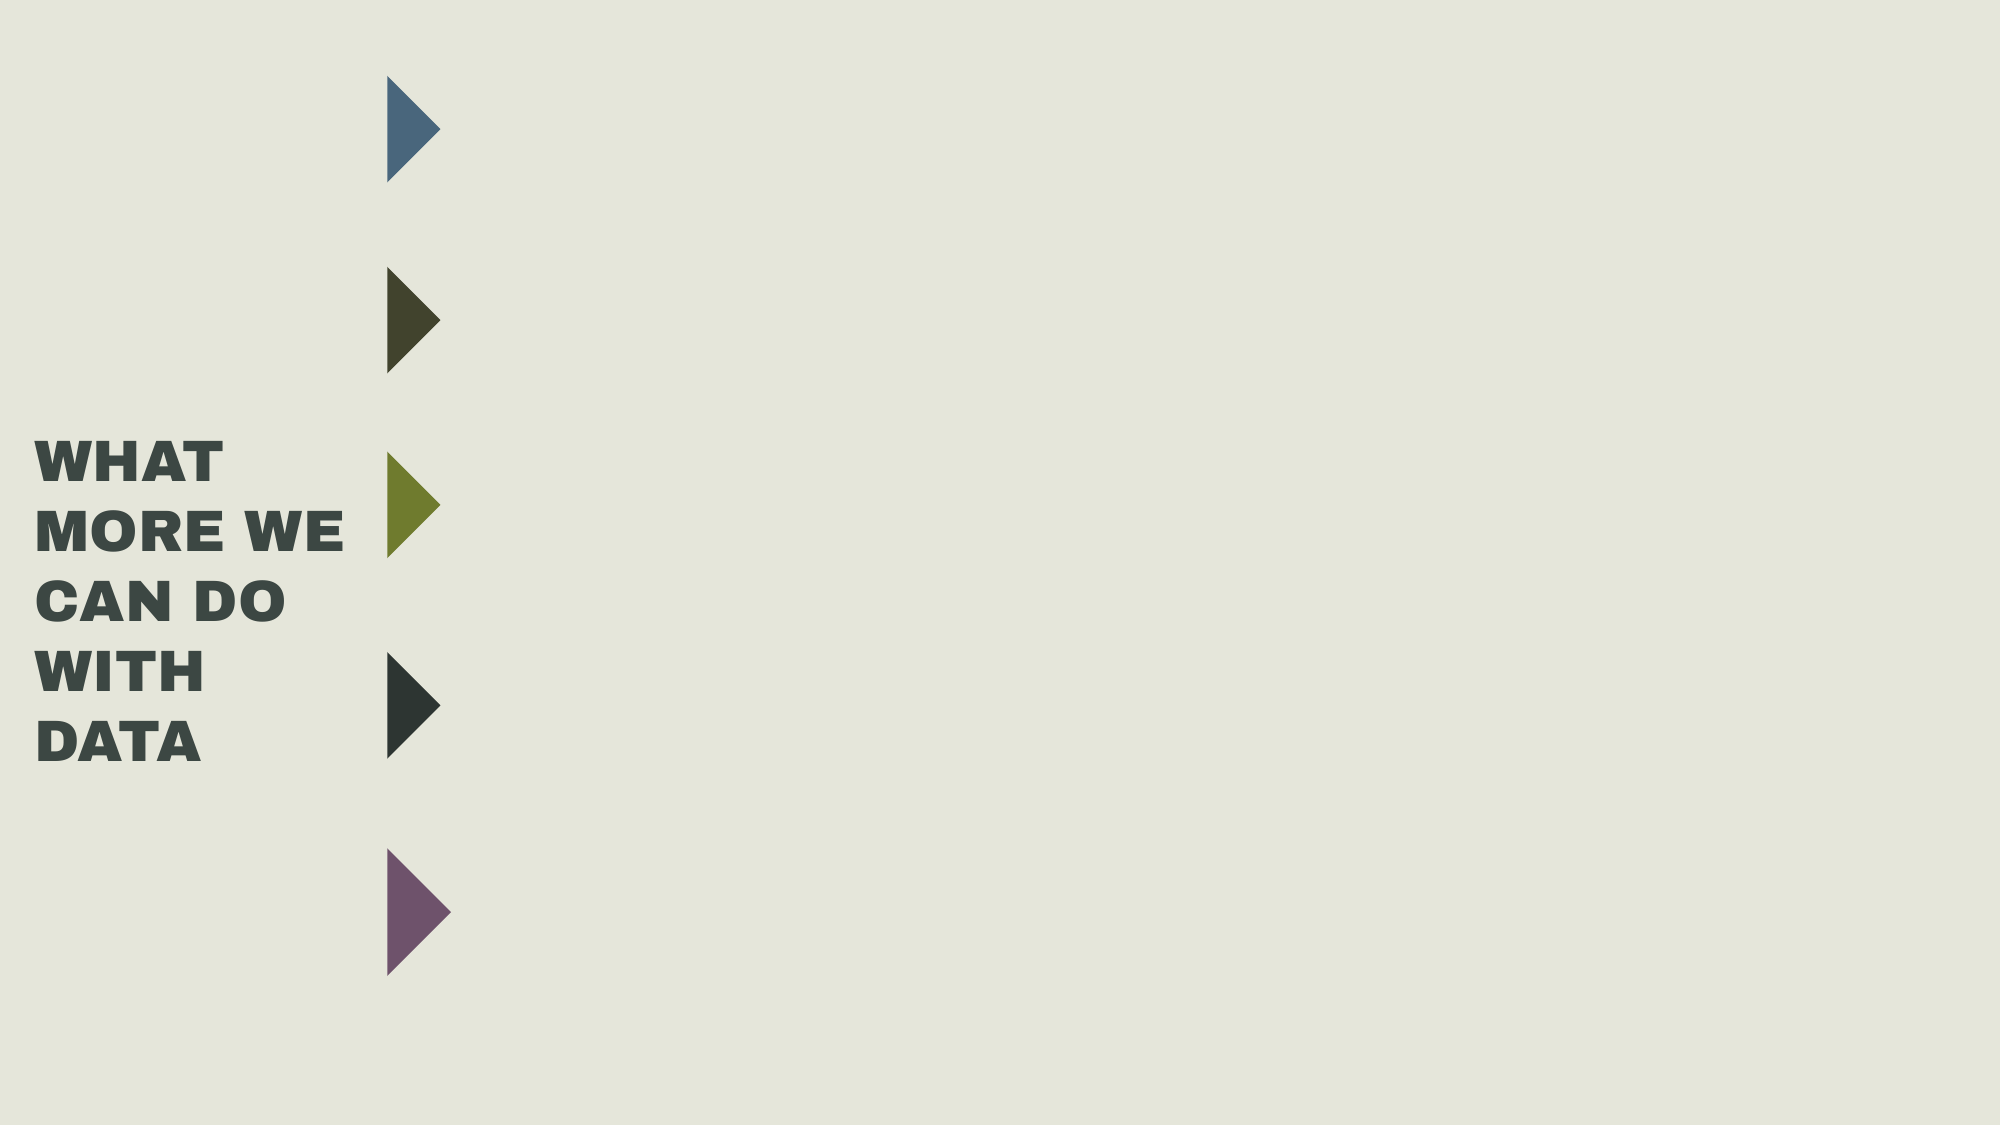

Predict calorie burn for each workout

Predict member dropout risk

WHAT MORE WE CAN DO WITH DATA
Advise on hydration and nutrition

Send personalized motivational messages based on member progress

Create targeted marketing campaigns